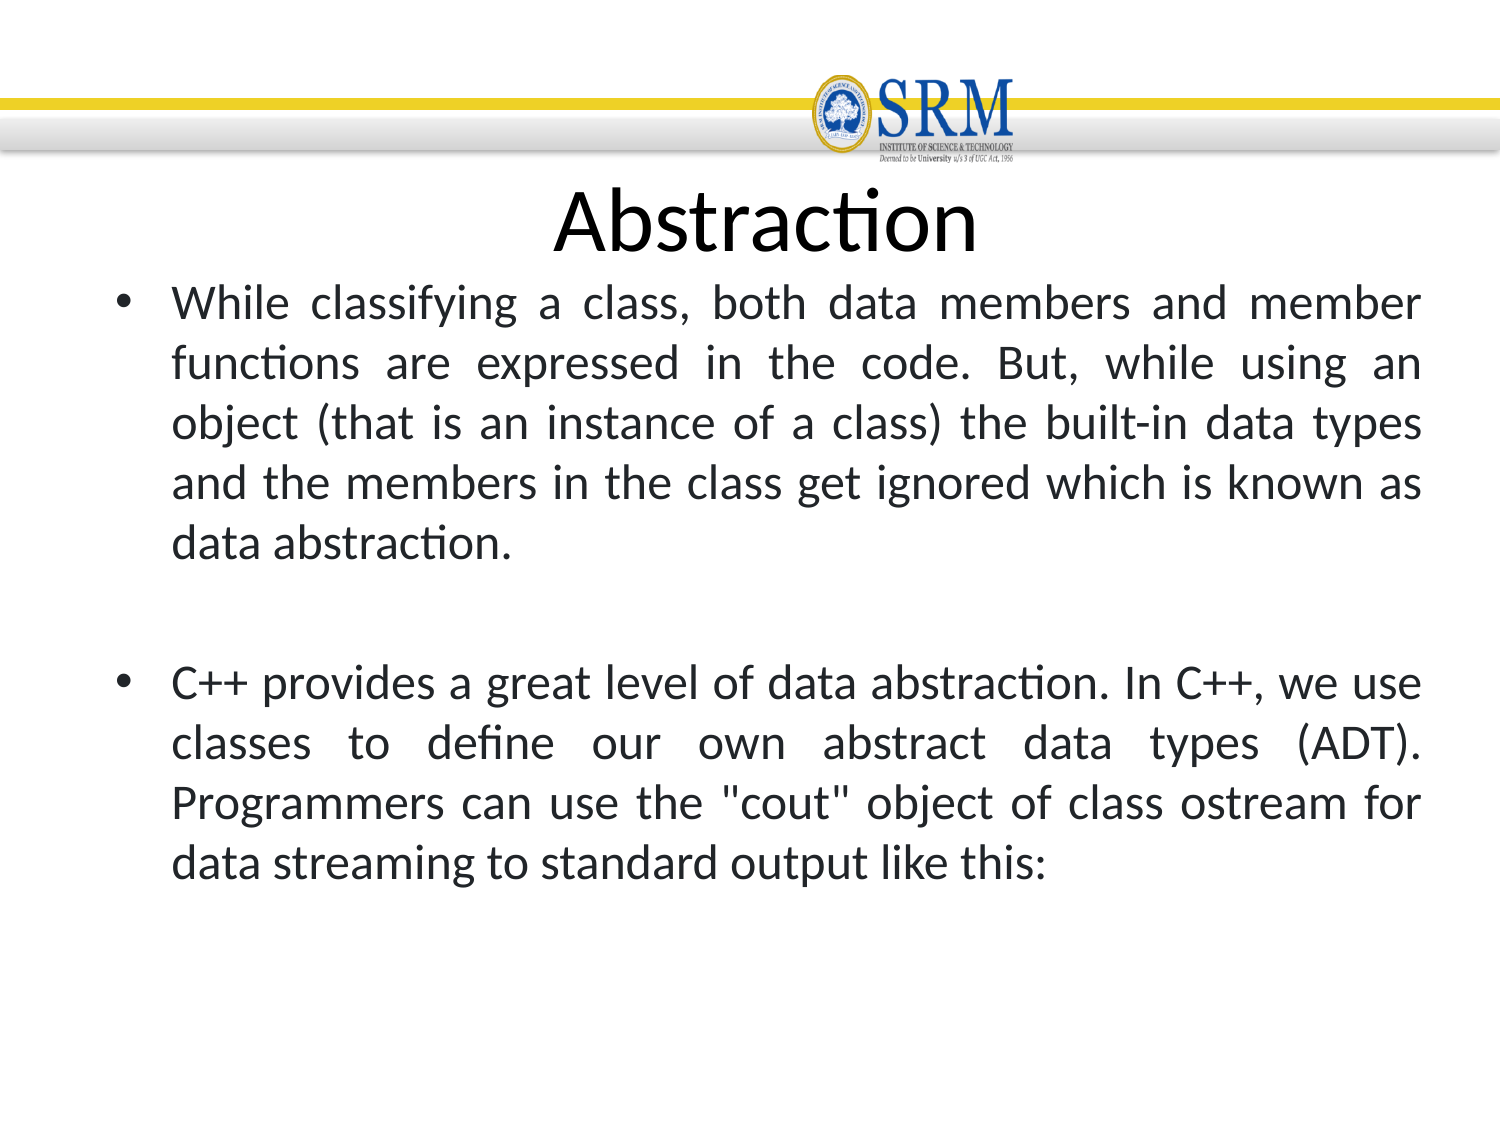

Abstraction
While classifying a class, both data members and member functions are expressed in the code. But, while using an object (that is an instance of a class) the built-in data types and the members in the class get ignored which is known as data abstraction.

C++ provides a great level of data abstraction. In C++, we use classes to define our own abstract data types (ADT). Programmers can use the "cout" object of class ostream for data streaming to standard output like this: